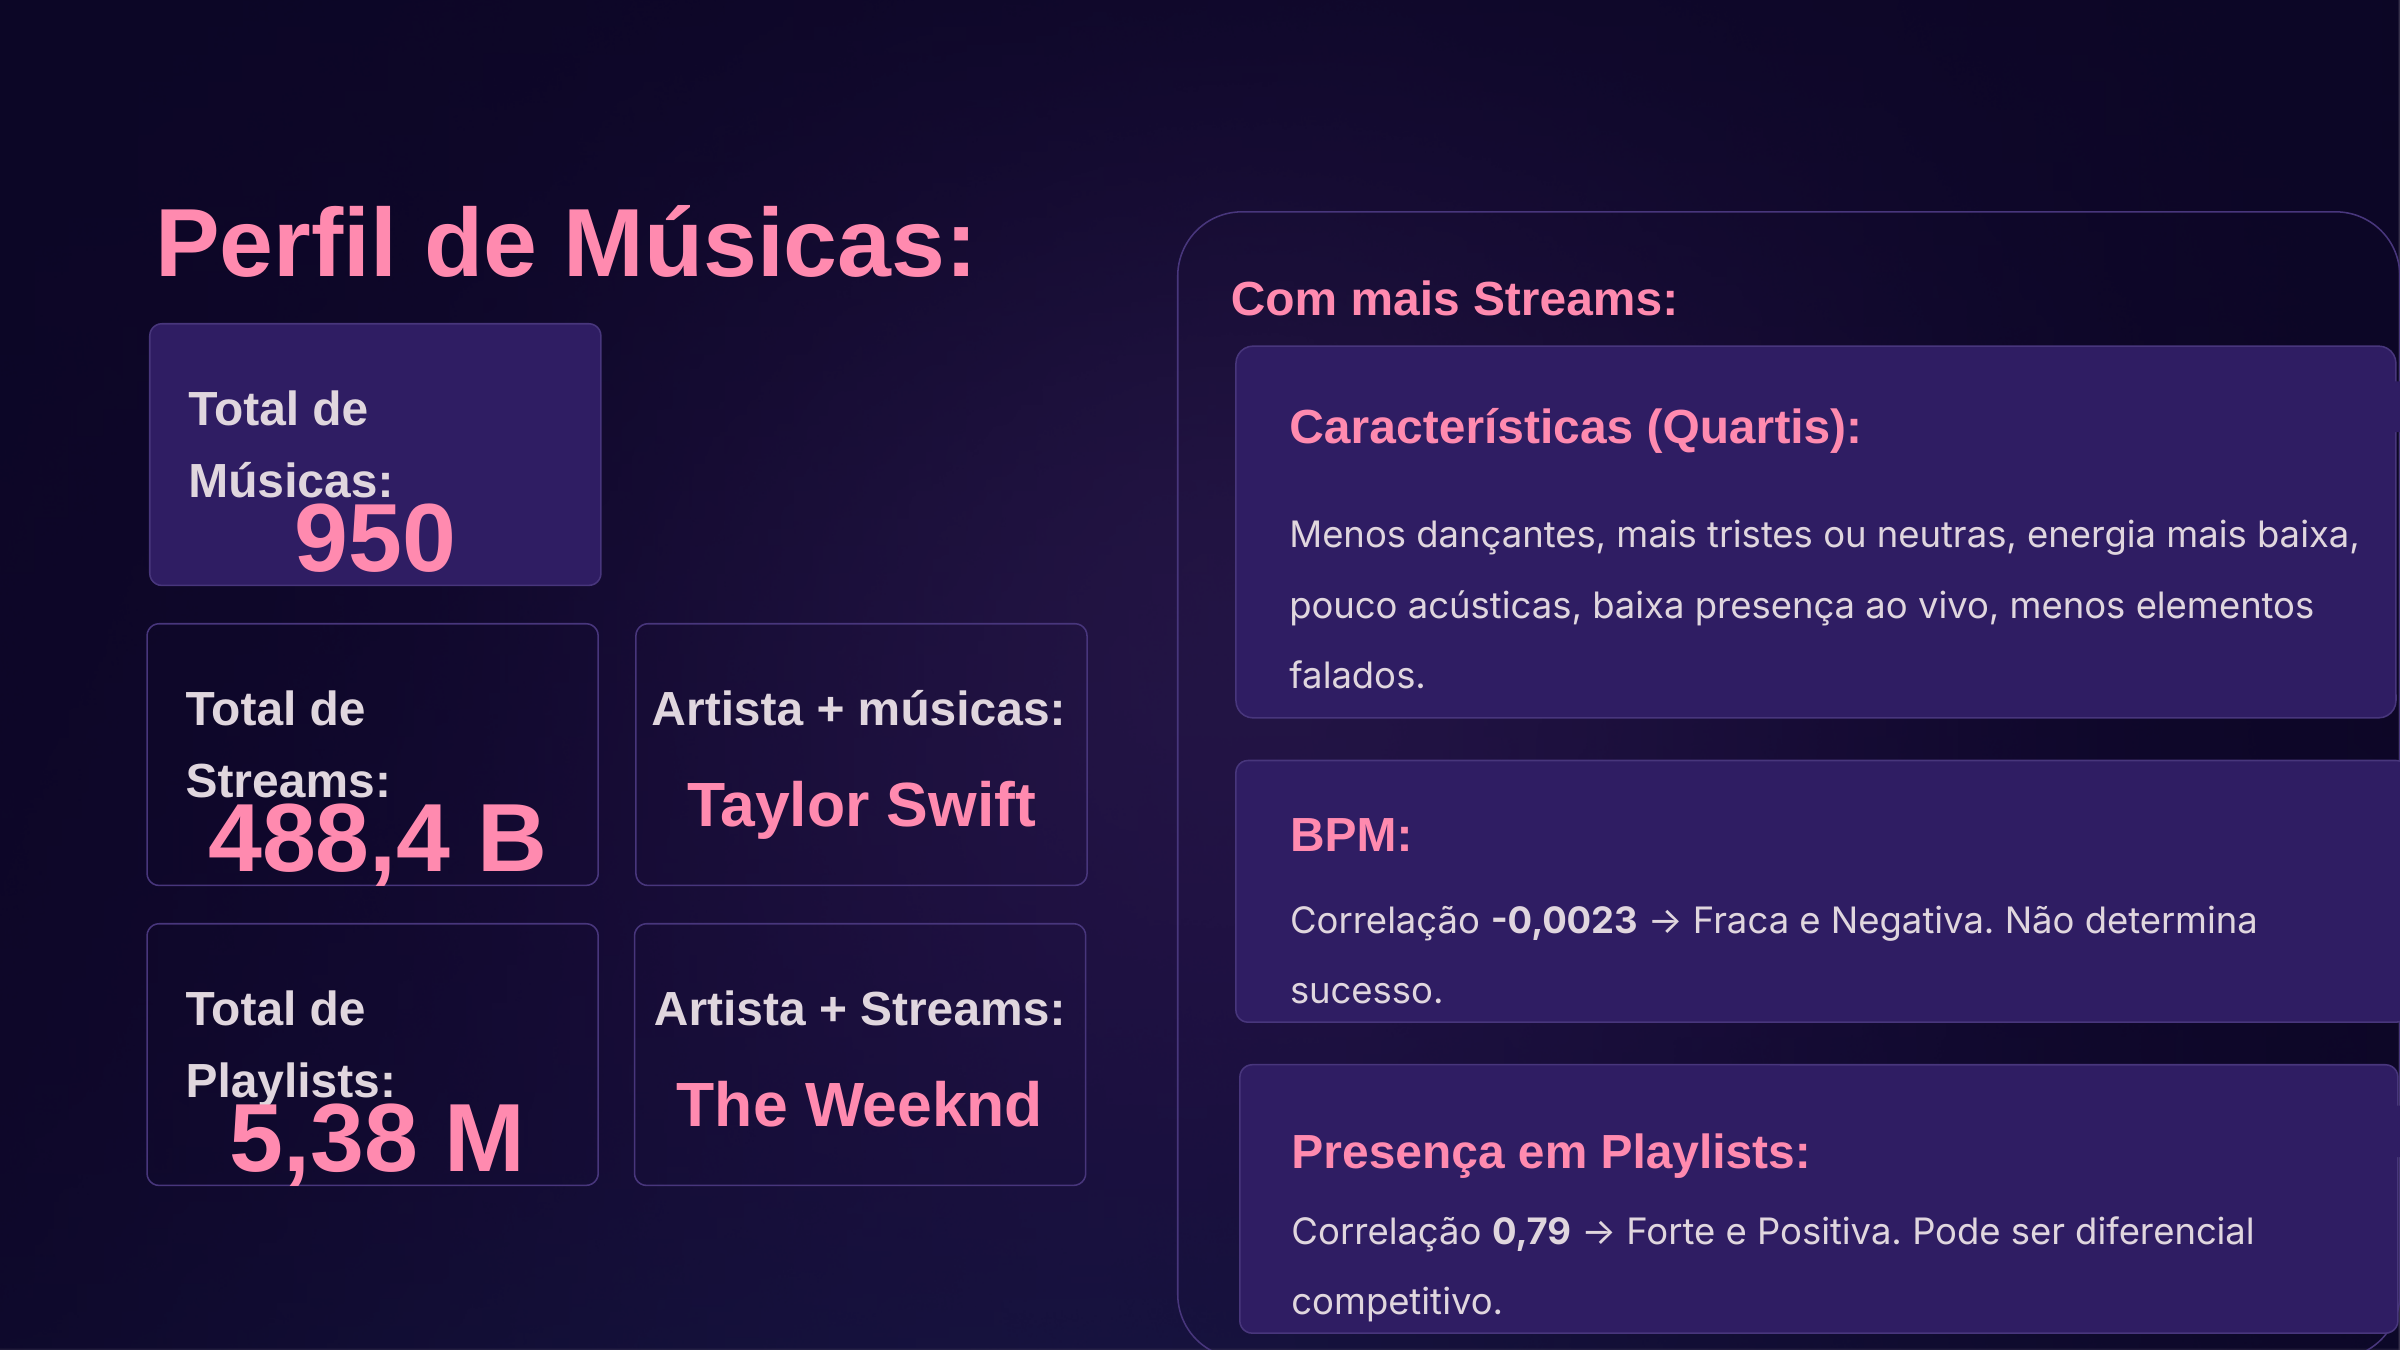

Perfil de Músicas:

Com mais Streams:

Total de Músicas:
950

Características (Quartis):
Menos dançantes, mais tristes ou neutras, energia mais baixa, pouco acústicas, baixa presença ao vivo, menos elementos falados.

Total de Streams:
488,4 B

Artista + músicas:
Taylor Swift

BPM:
Correlação -0,0023 -> Fraca e Negativa. Não determina sucesso.

Total de Playlists:
5,38 M

Artista + Streams:
The Weeknd

Presença em Playlists:
Correlação 0,79 -> Forte e Positiva. Pode ser diferencial competitivo.